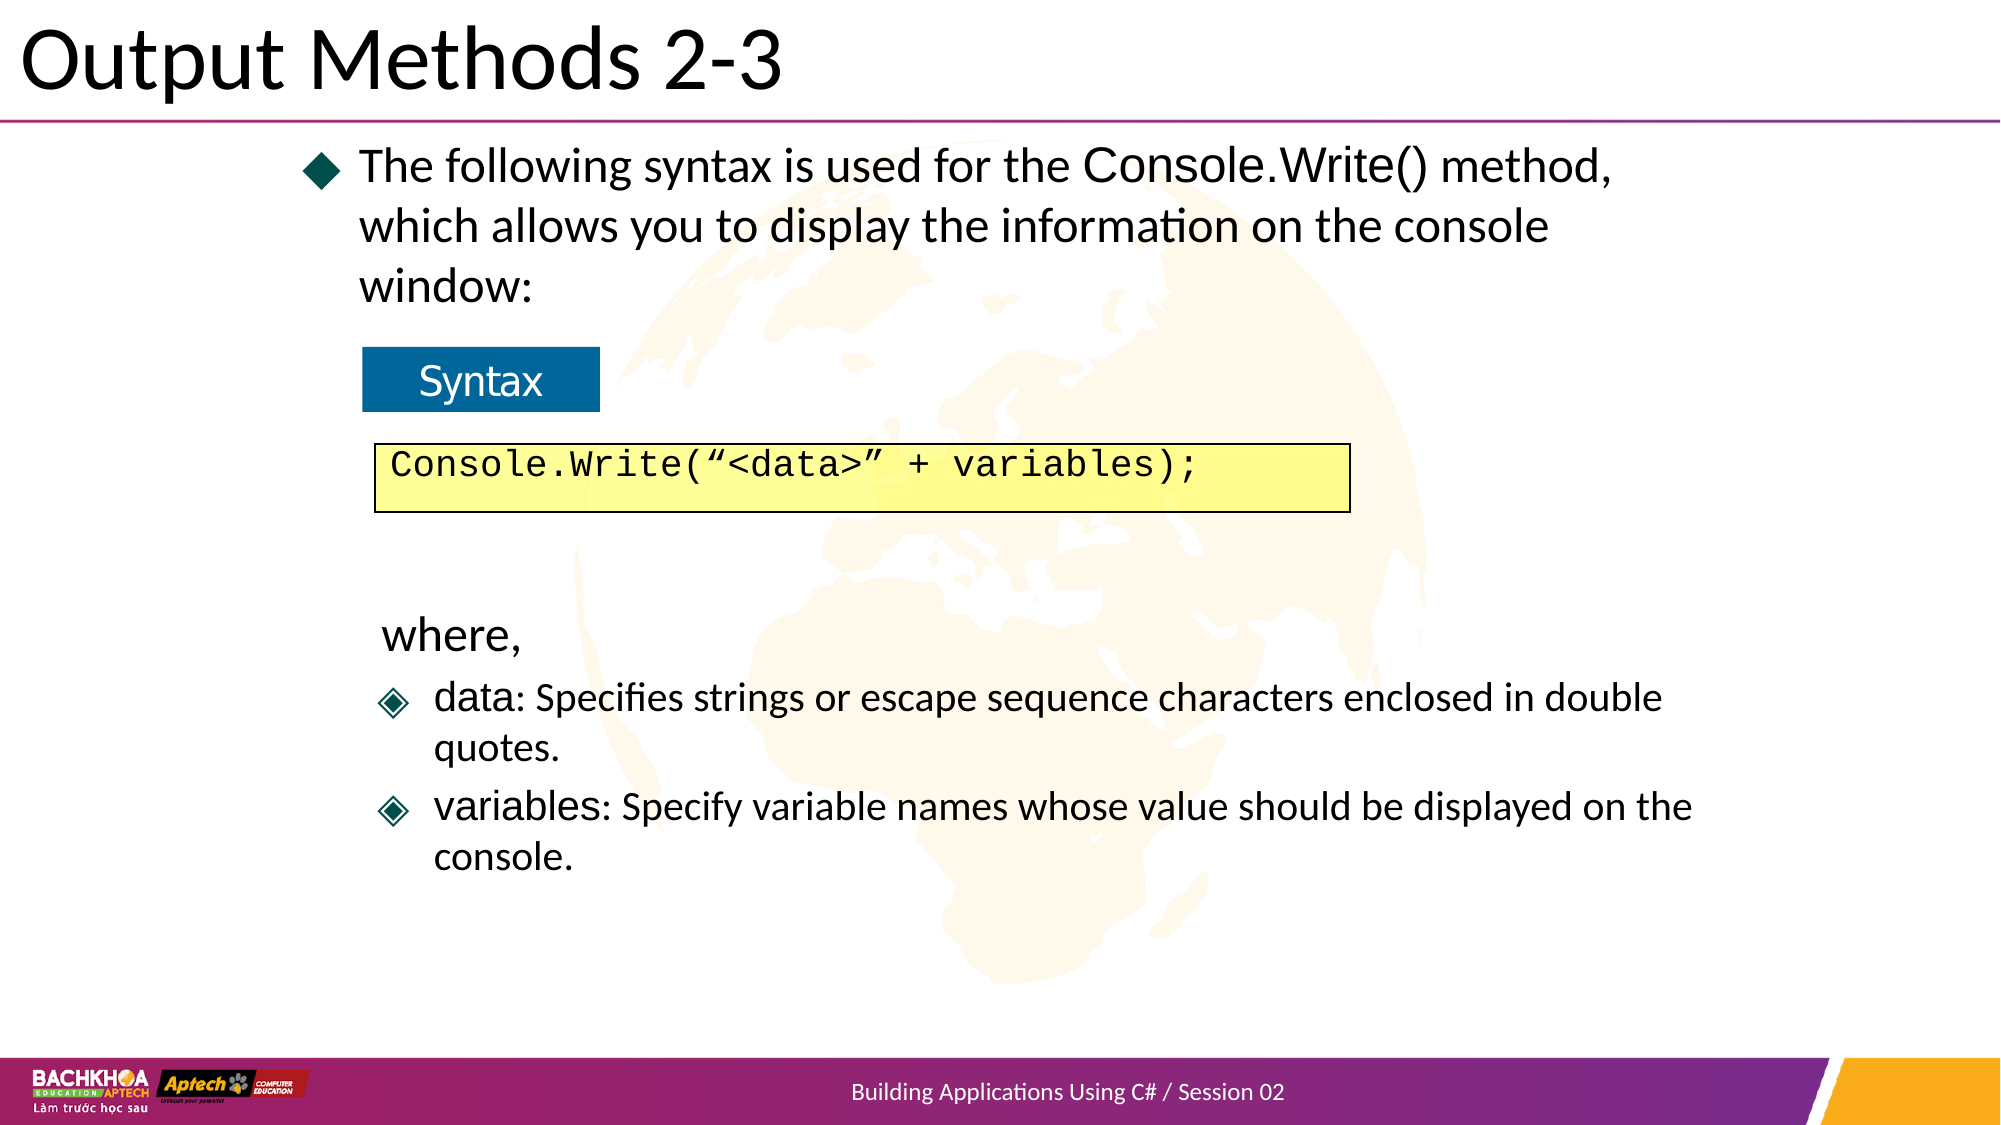

# Output Methods 2-3
The following syntax is used for the Console.Write() method, which allows you to display the information on the console window:

  where,
data: Specifies strings or escape sequence characters enclosed in double quotes.
variables: Specify variable names whose value should be displayed on the console.

Syntax
Console.Write(“<data>” + variables);
Building Applications Using C# / Session 02